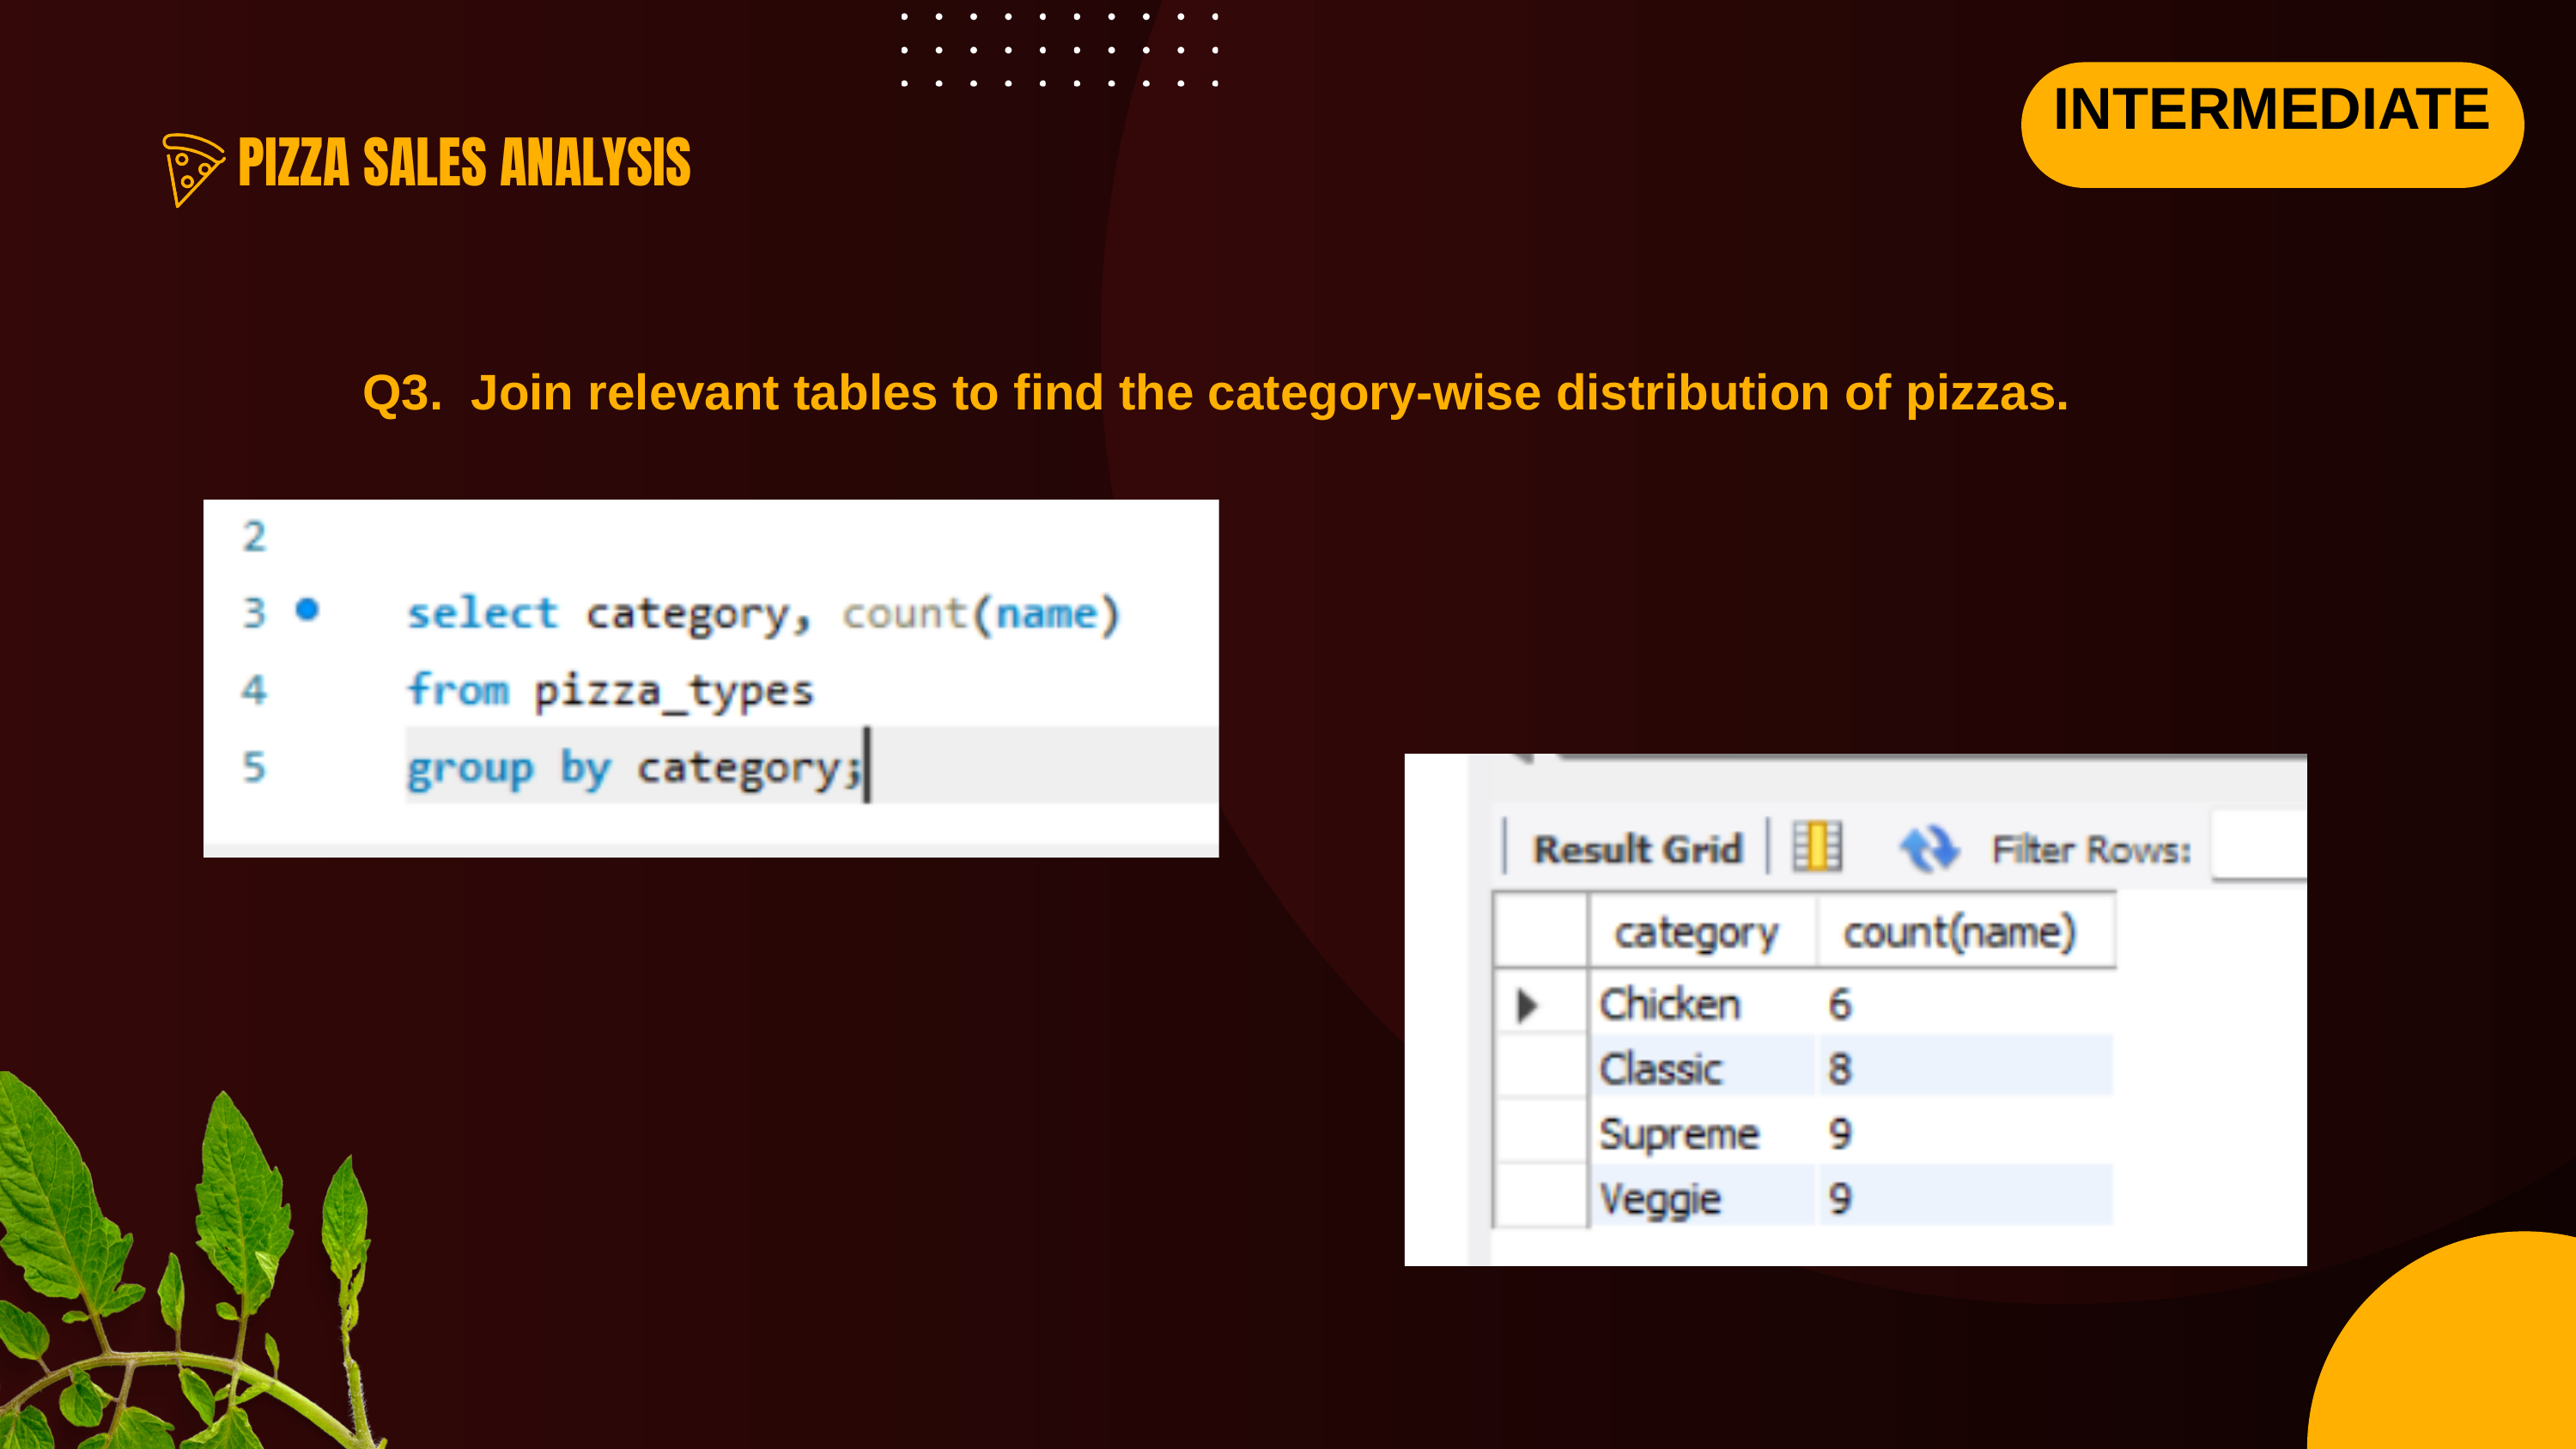

INTERMEDIATE

PIZZA SALES ANALYSIS

Q3.  Join relevant tables to find the category-wise distribution of pizzas.